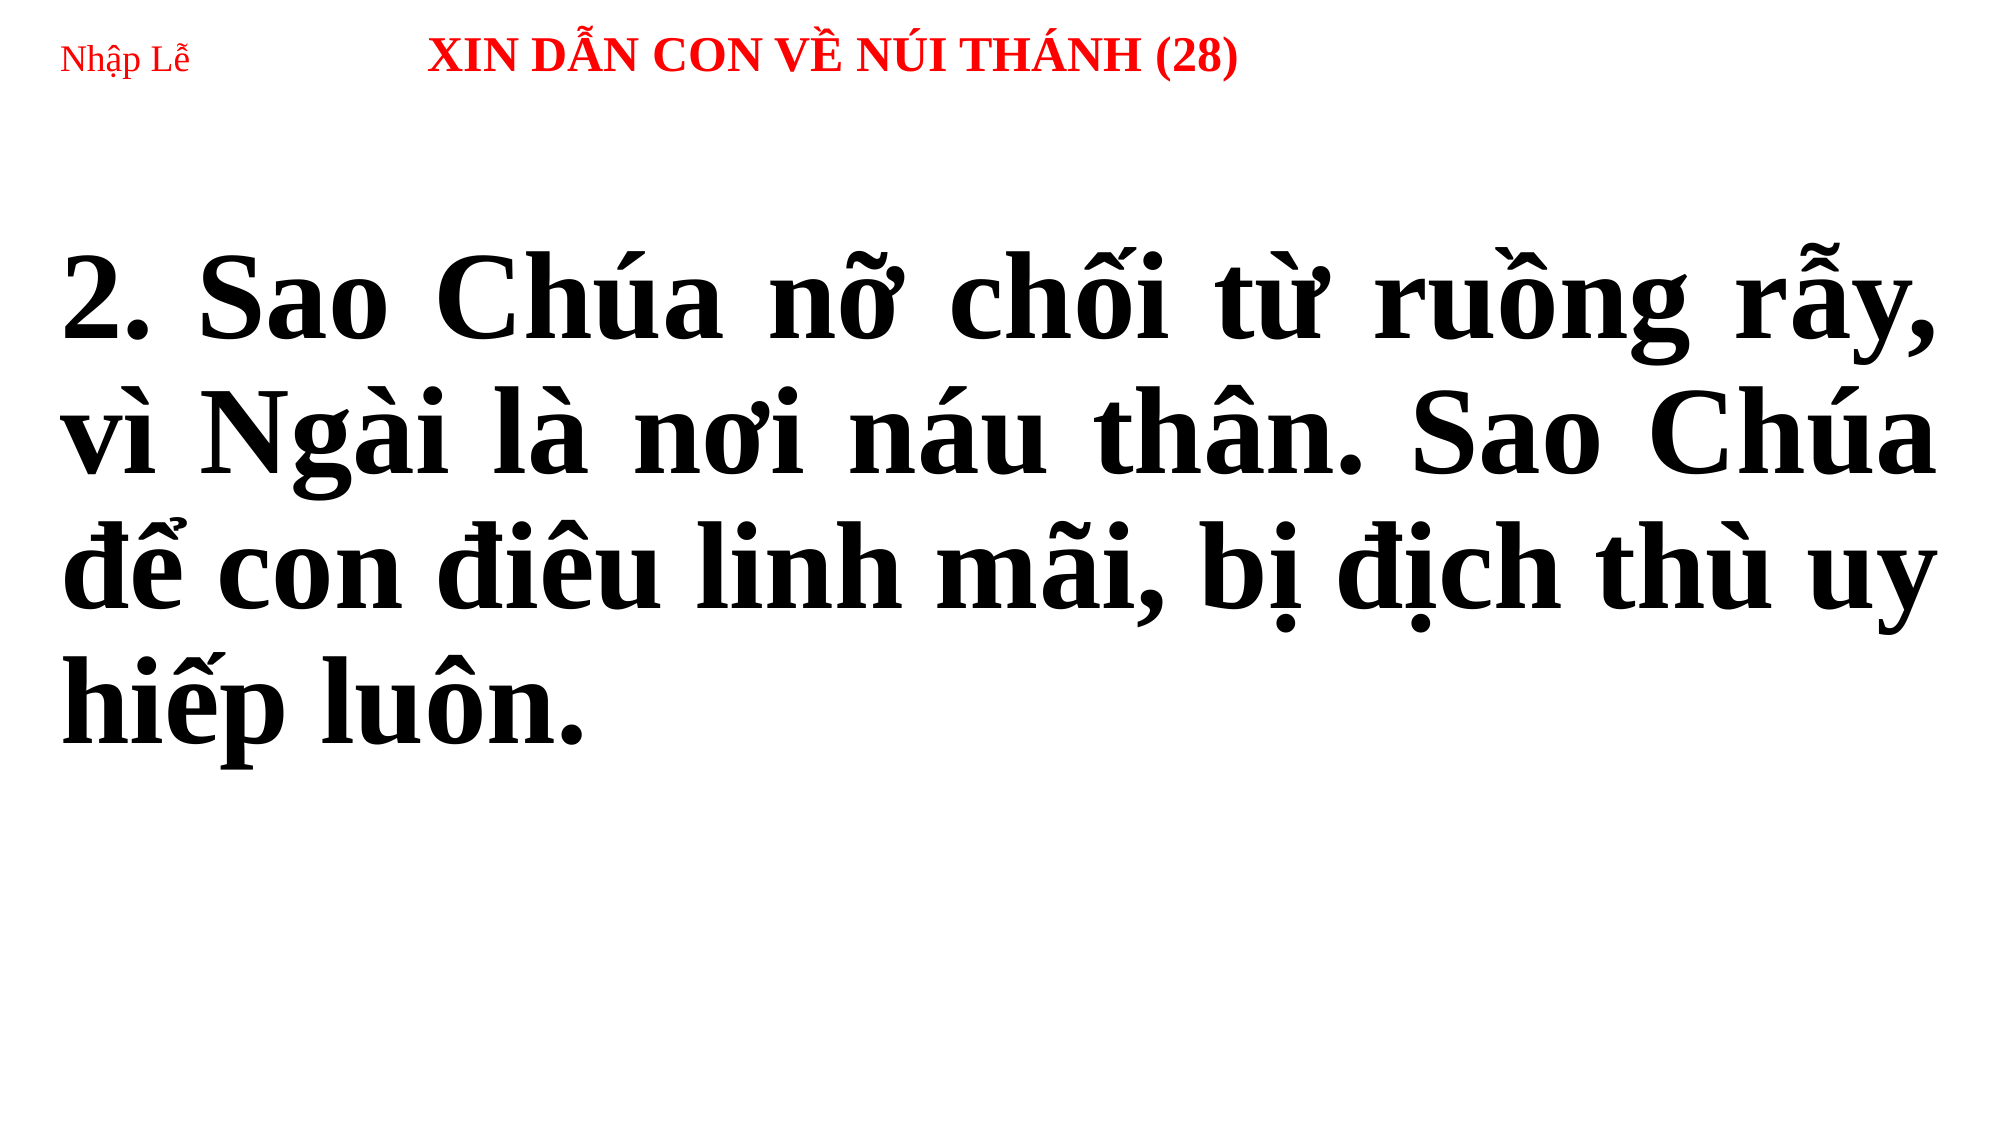

# Nhập Lễ                         XIN DẪN CON VỀ NÚI THÁNH (28)
2. Sao Chúa nỡ chối từ ruồng rẫy, vì Ngài là nơi náu thân. Sao Chúa để con điêu linh mãi, bị địch thù uy hiếp luôn.